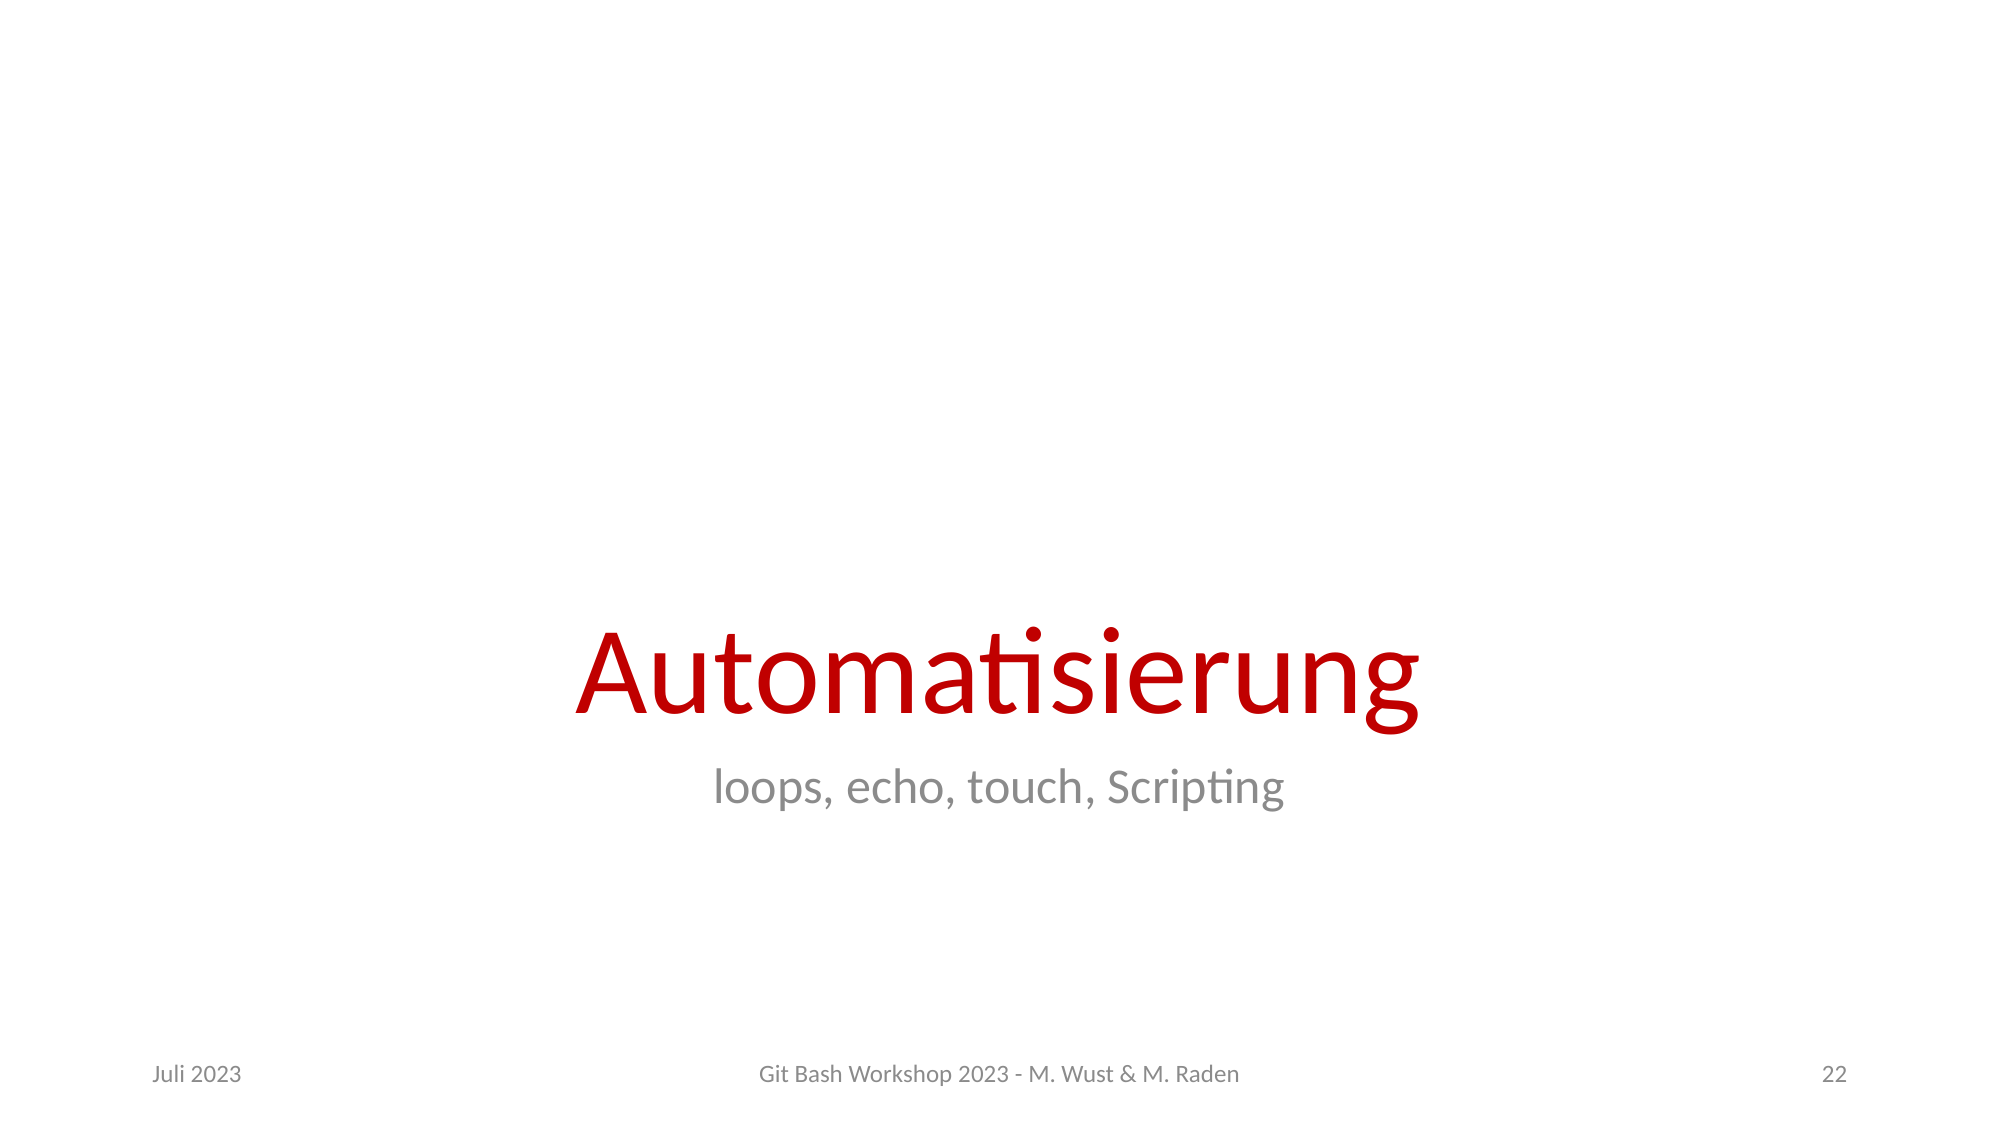

# Automatisierung
loops, echo, touch, Scripting
Juli 2023
Git Bash Workshop 2023 - M. Wust & M. Raden
22